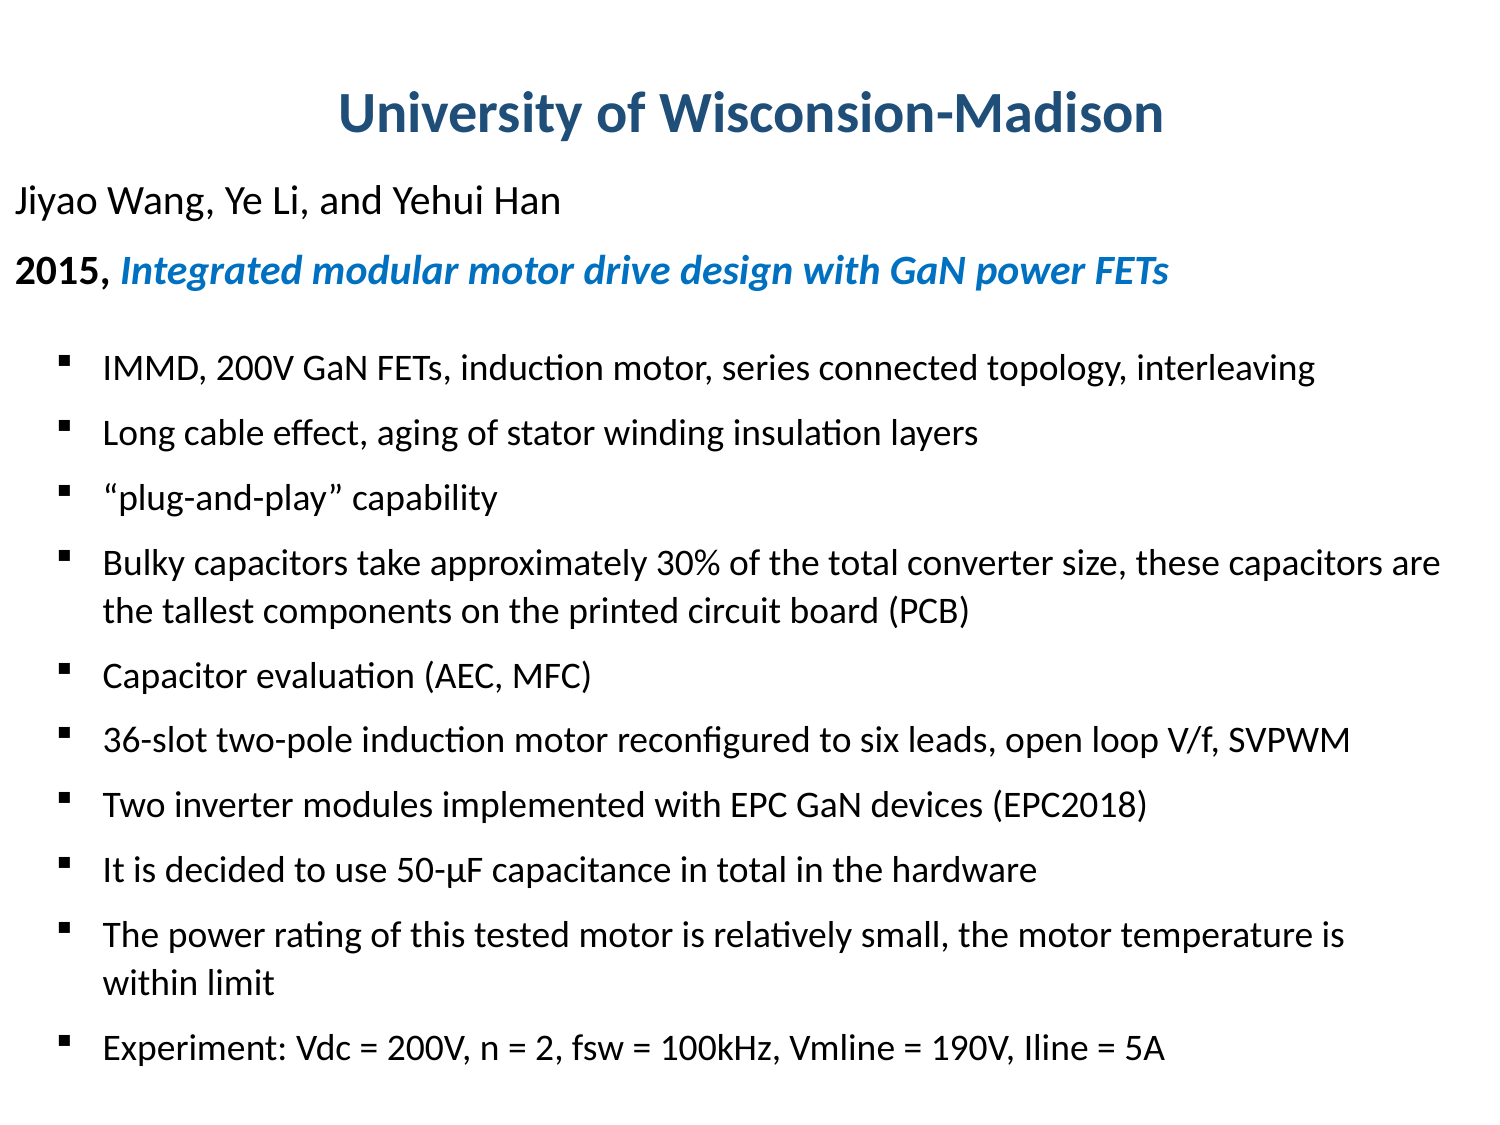

University of Wisconsion-Madison
Jiyao Wang, Ye Li, and Yehui Han
2015, Integrated modular motor drive design with GaN power FETs
IMMD, 200V GaN FETs, induction motor, series connected topology, interleaving
Long cable effect, aging of stator winding insulation layers
“plug-and-play” capability
Bulky capacitors take approximately 30% of the total converter size, these capacitors are the tallest components on the printed circuit board (PCB)
Capacitor evaluation (AEC, MFC)
36-slot two-pole induction motor reconfigured to six leads, open loop V/f, SVPWM
Two inverter modules implemented with EPC GaN devices (EPC2018)
It is decided to use 50-µF capacitance in total in the hardware
The power rating of this tested motor is relatively small, the motor temperature is within limit
Experiment: Vdc = 200V, n = 2, fsw = 100kHz, Vmline = 190V, Iline = 5A